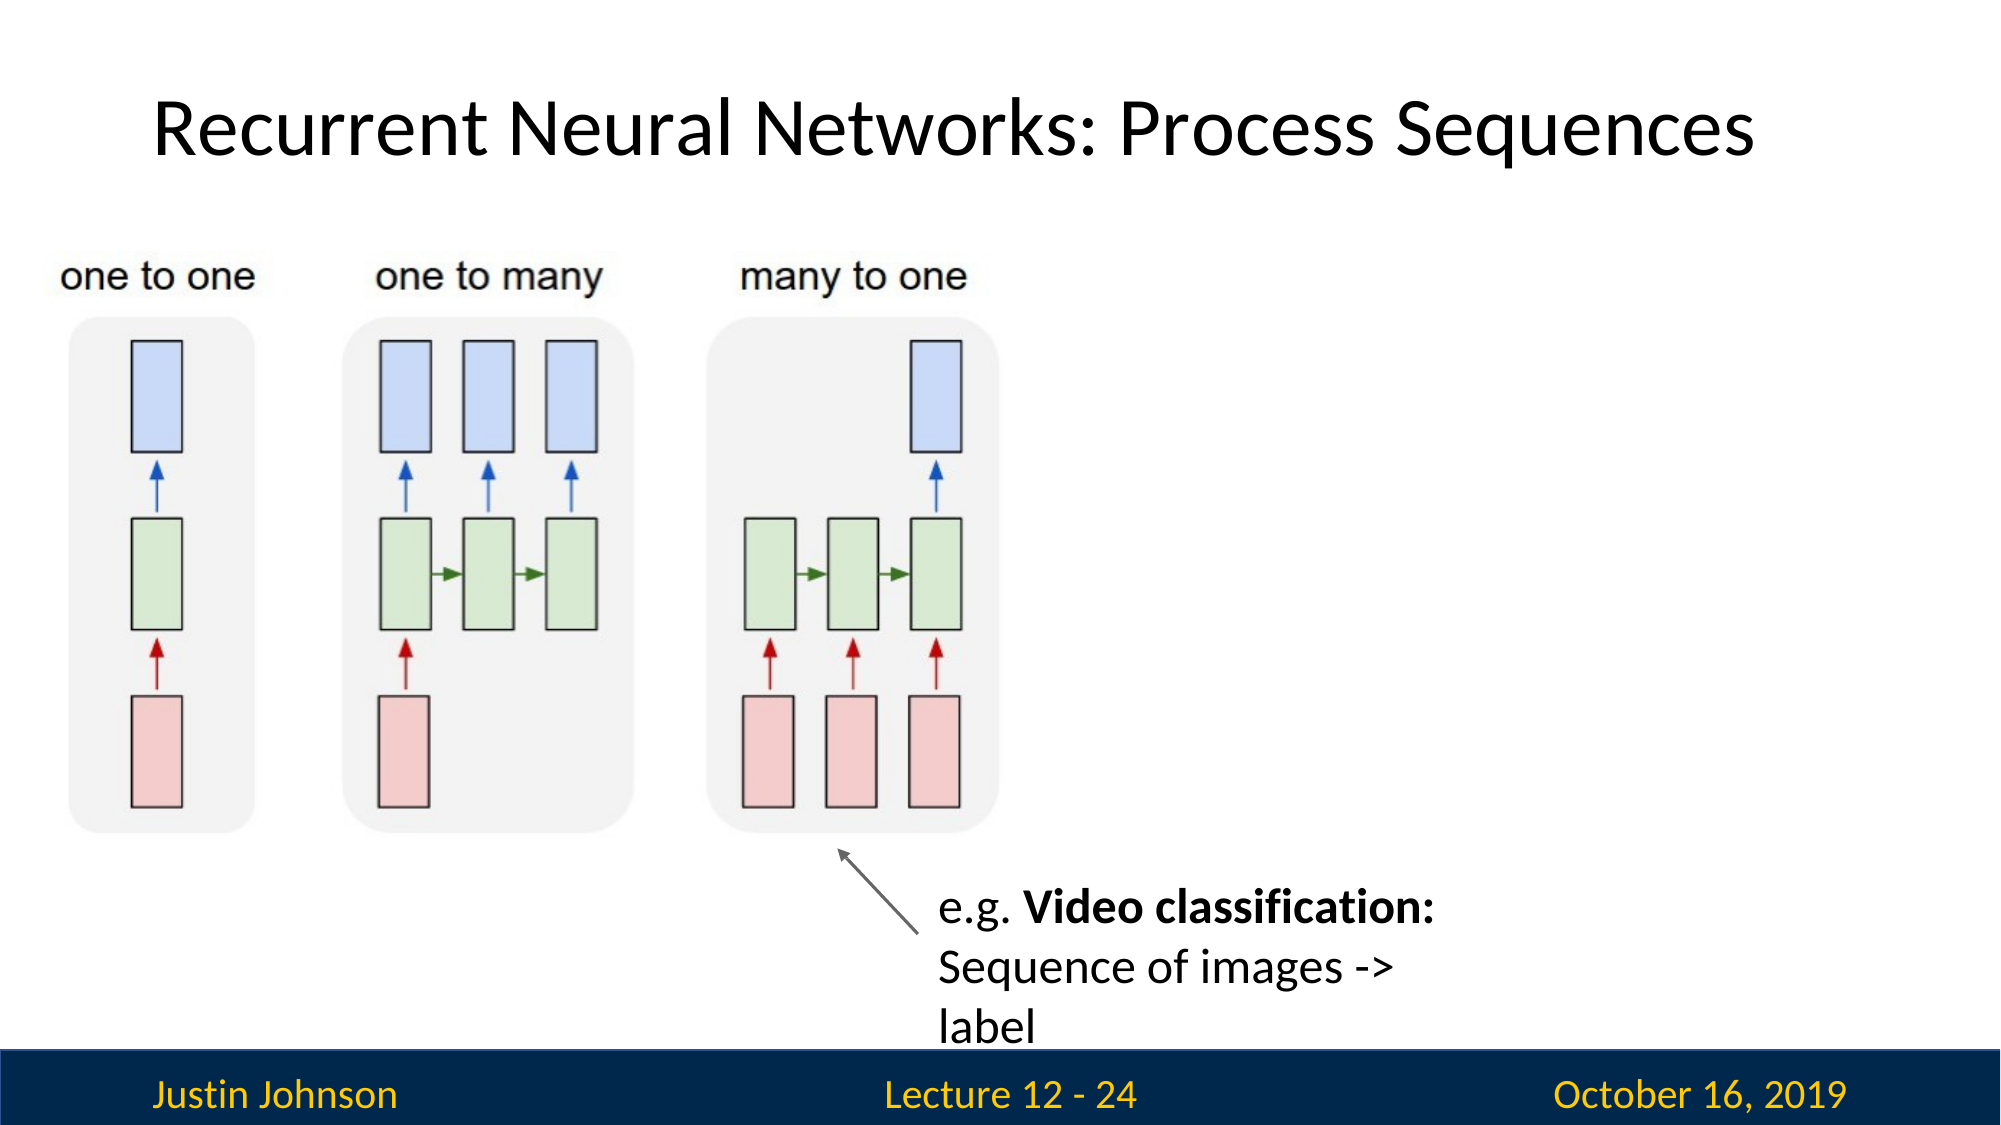

# Recurrent Neural Networks: Process Sequences

e.g. Video classification: Sequence of images -> label
Justin Johnson
October 16, 2019
Lecture 12 - 24